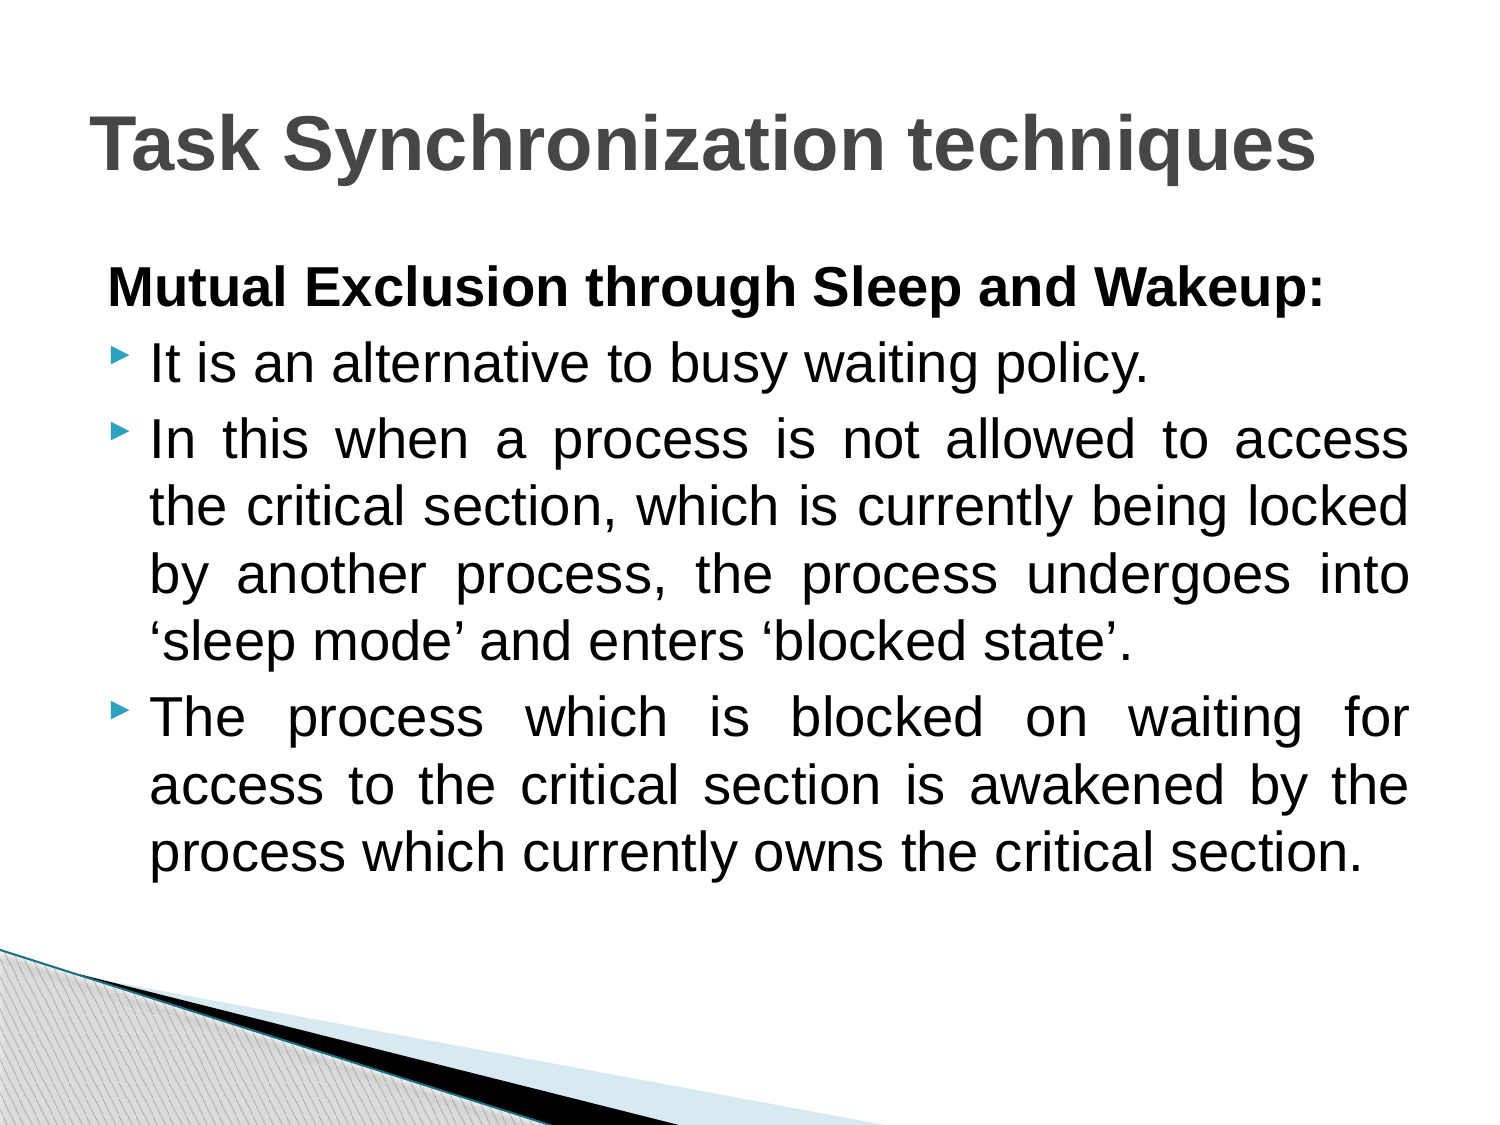

# Task Synchronization techniques
Mutual Exclusion through Sleep and Wakeup:
It is an alternative to busy waiting policy.
In this when a process is not allowed to access the critical section, which is currently being locked by another process, the process undergoes into ‘sleep mode’ and enters ‘blocked state’.
The process which is blocked on waiting for access to the critical section is awakened by the process which currently owns the critical section.